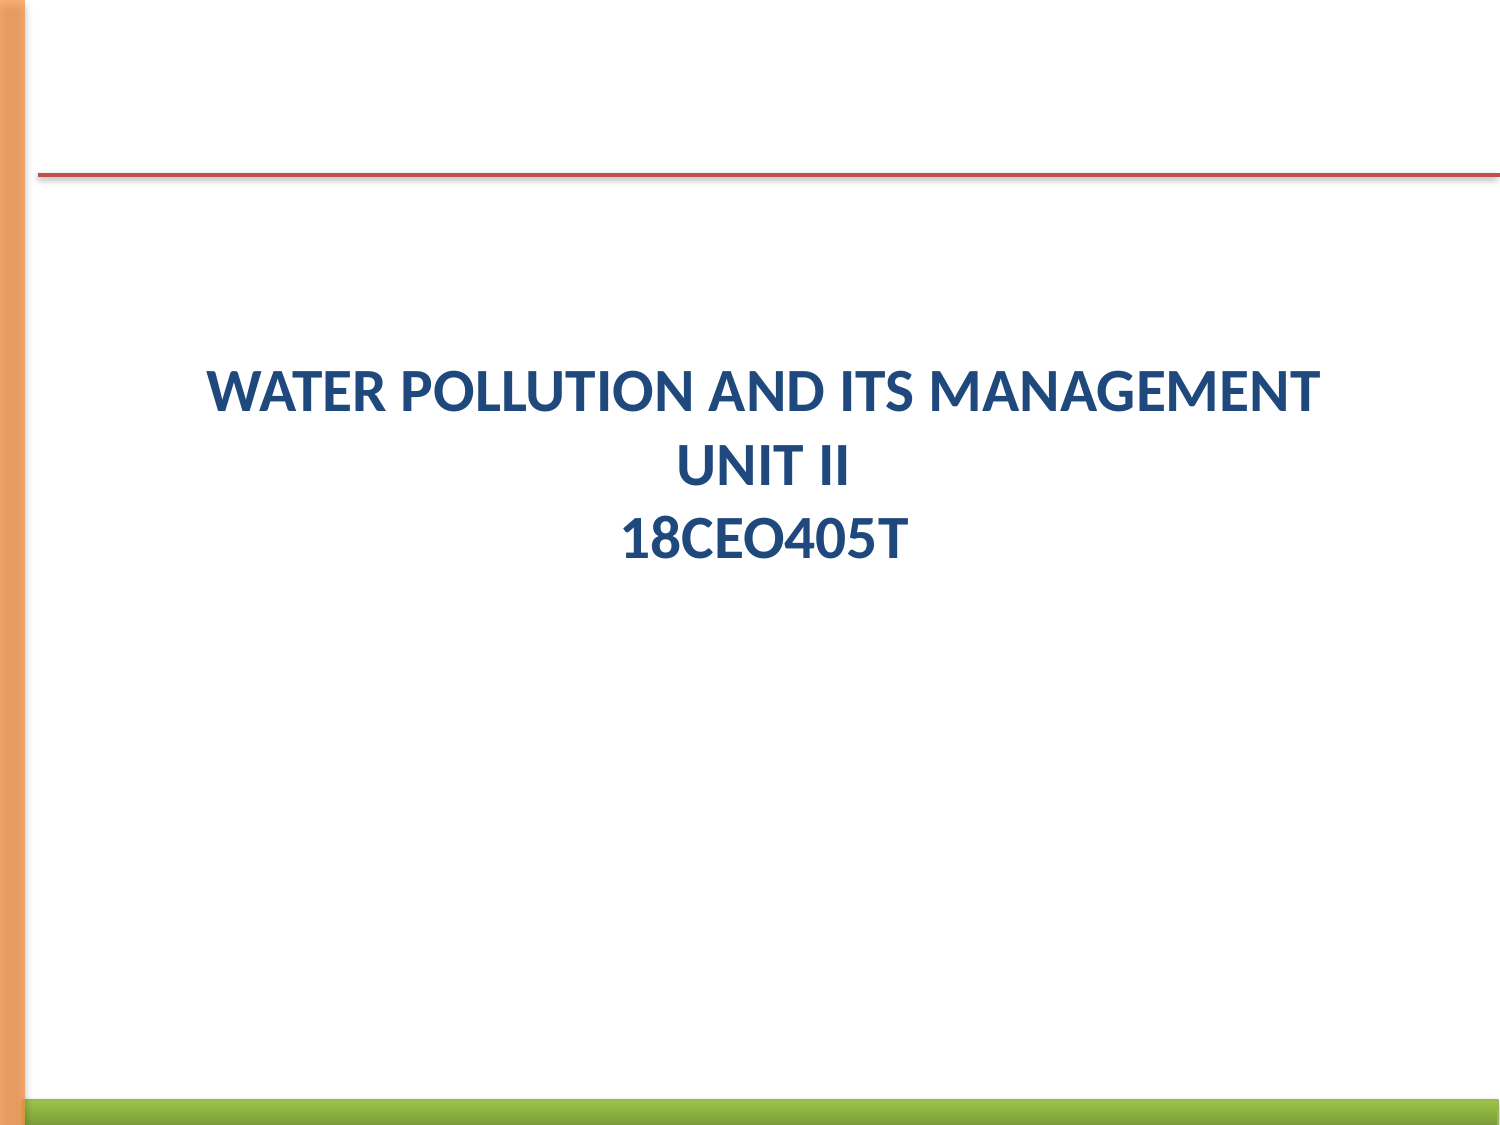

# WATER POLLUTION AND ITS MANAGEMENT UNIT II 18CEO405T